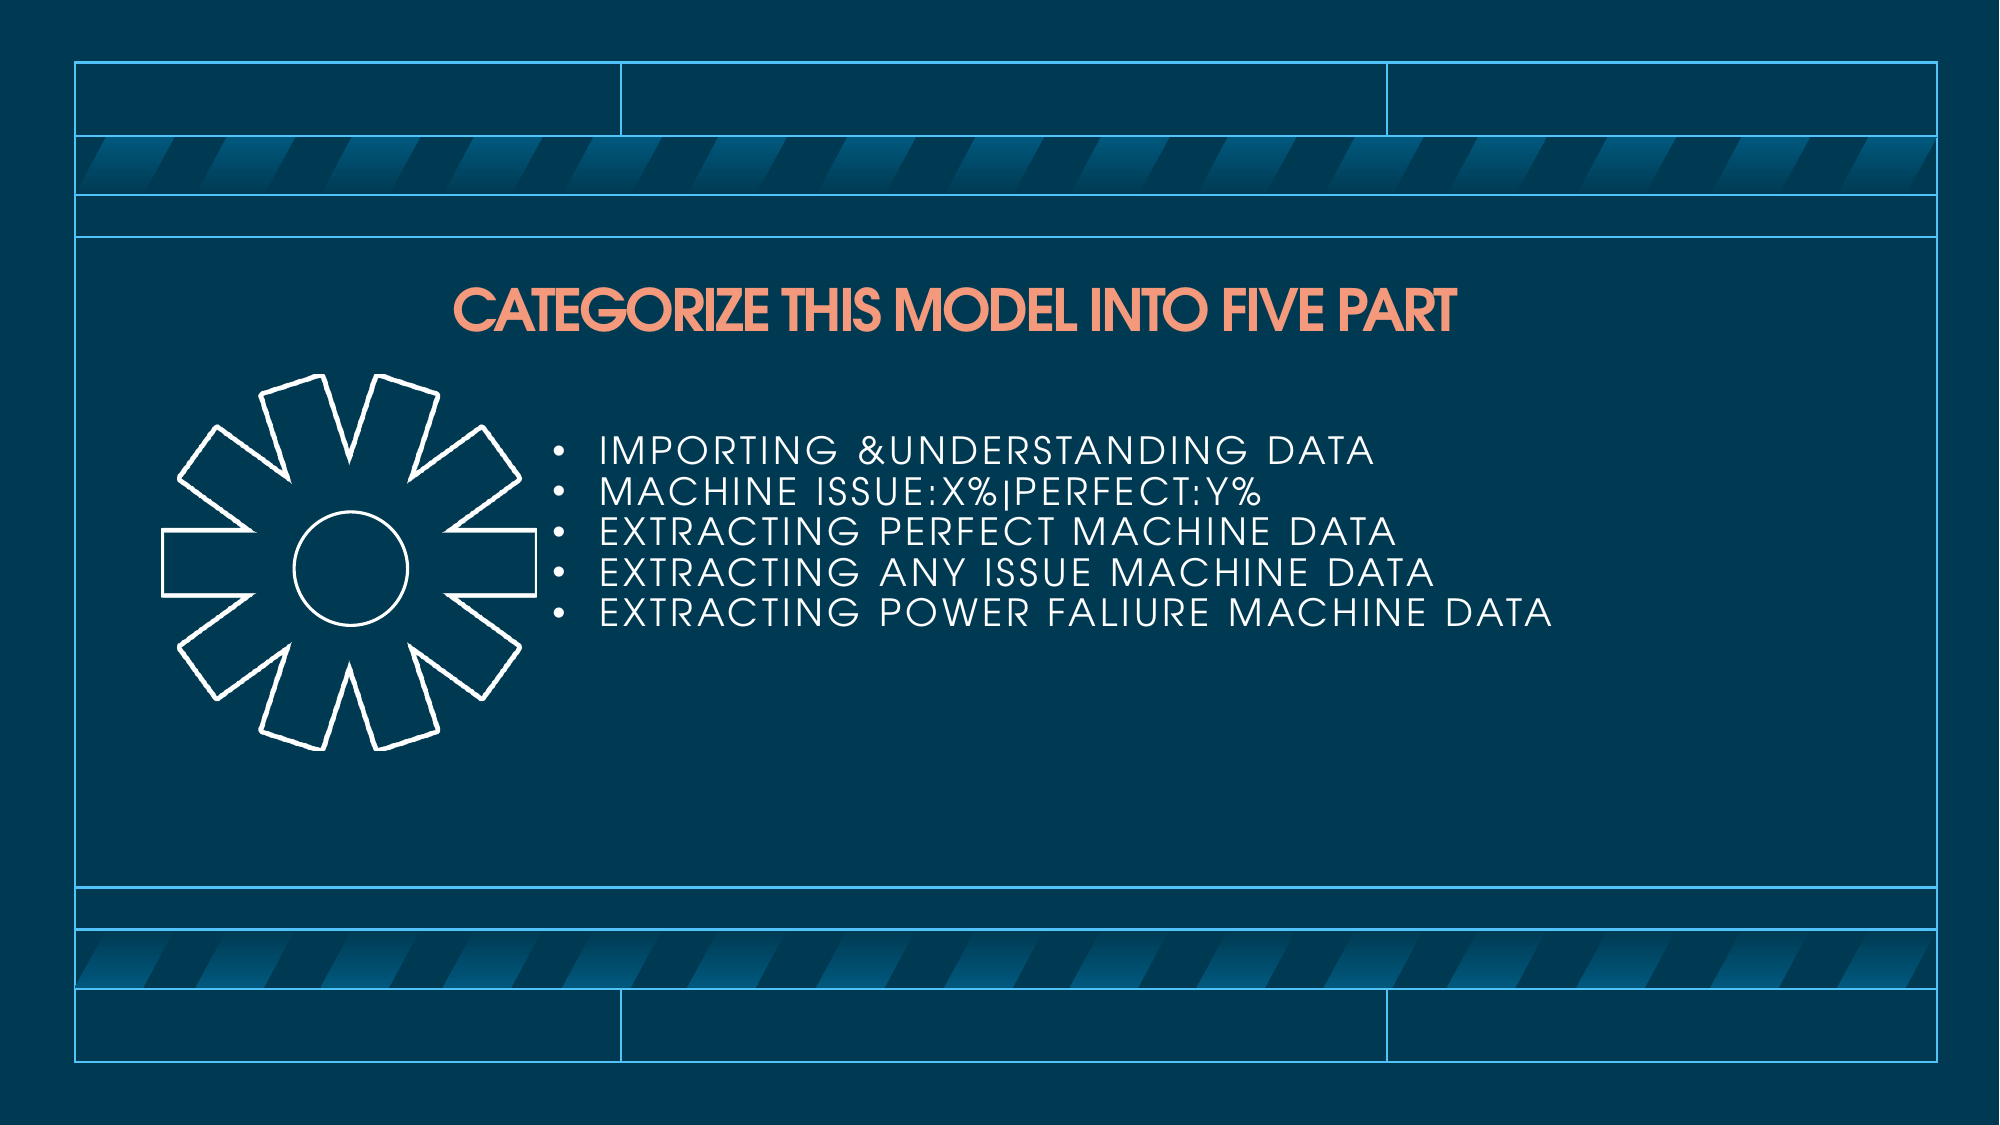

# categorize this model into Five part
Importing &Understanding data
Machine Issue:X%|perfect:y%
Extracting perfect machine data
Extracting Any issue machine Data
Extracting power Faliure Machine Data